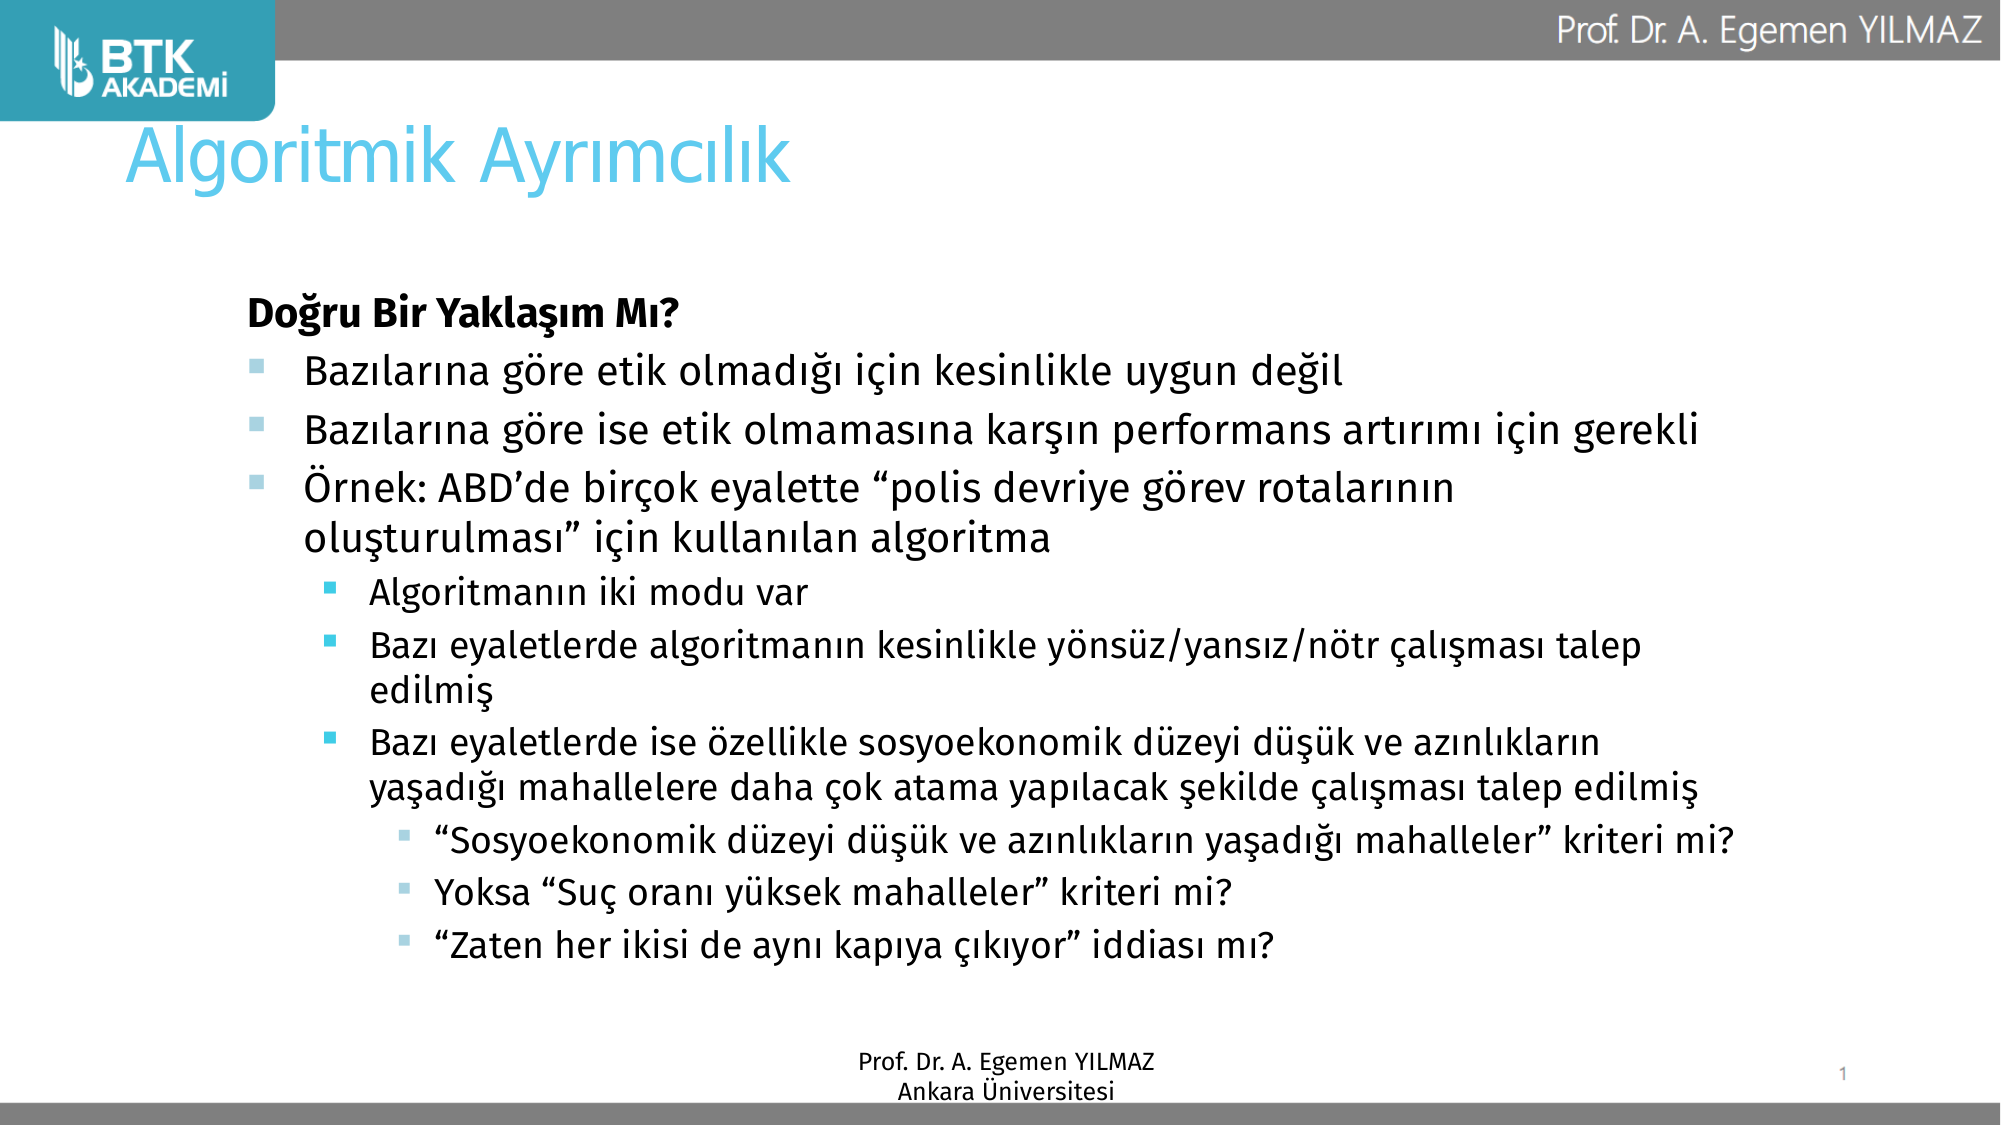

Algoritmik Ayrımcılık
Doğru Bir Yaklaşım Mı?
Bazılarına göre etik olmadığı için kesinlikle uygun değil
Bazılarına göre ise etik olmamasına karşın performans artırımı için gerekli
Örnek: ABD’de birçok eyalette “polis devriye görev rotalarının oluşturulması” için kullanılan algoritma
Algoritmanın iki modu var
Bazı eyaletlerde algoritmanın kesinlikle yönsüz/yansız/nötr çalışması talep edilmiş
Bazı eyaletlerde ise özellikle sosyoekonomik düzeyi düşük ve azınlıkların yaşadığı mahallelere daha çok atama yapılacak şekilde çalışması talep edilmiş
“Sosyoekonomik düzeyi düşük ve azınlıkların yaşadığı mahalleler” kriteri mi?
Yoksa “Suç oranı yüksek mahalleler” kriteri mi?
“Zaten her ikisi de aynı kapıya çıkıyor” iddiası mı?

Prof. Dr. A. Egemen YILMAZ
Ankara Üniversitesi